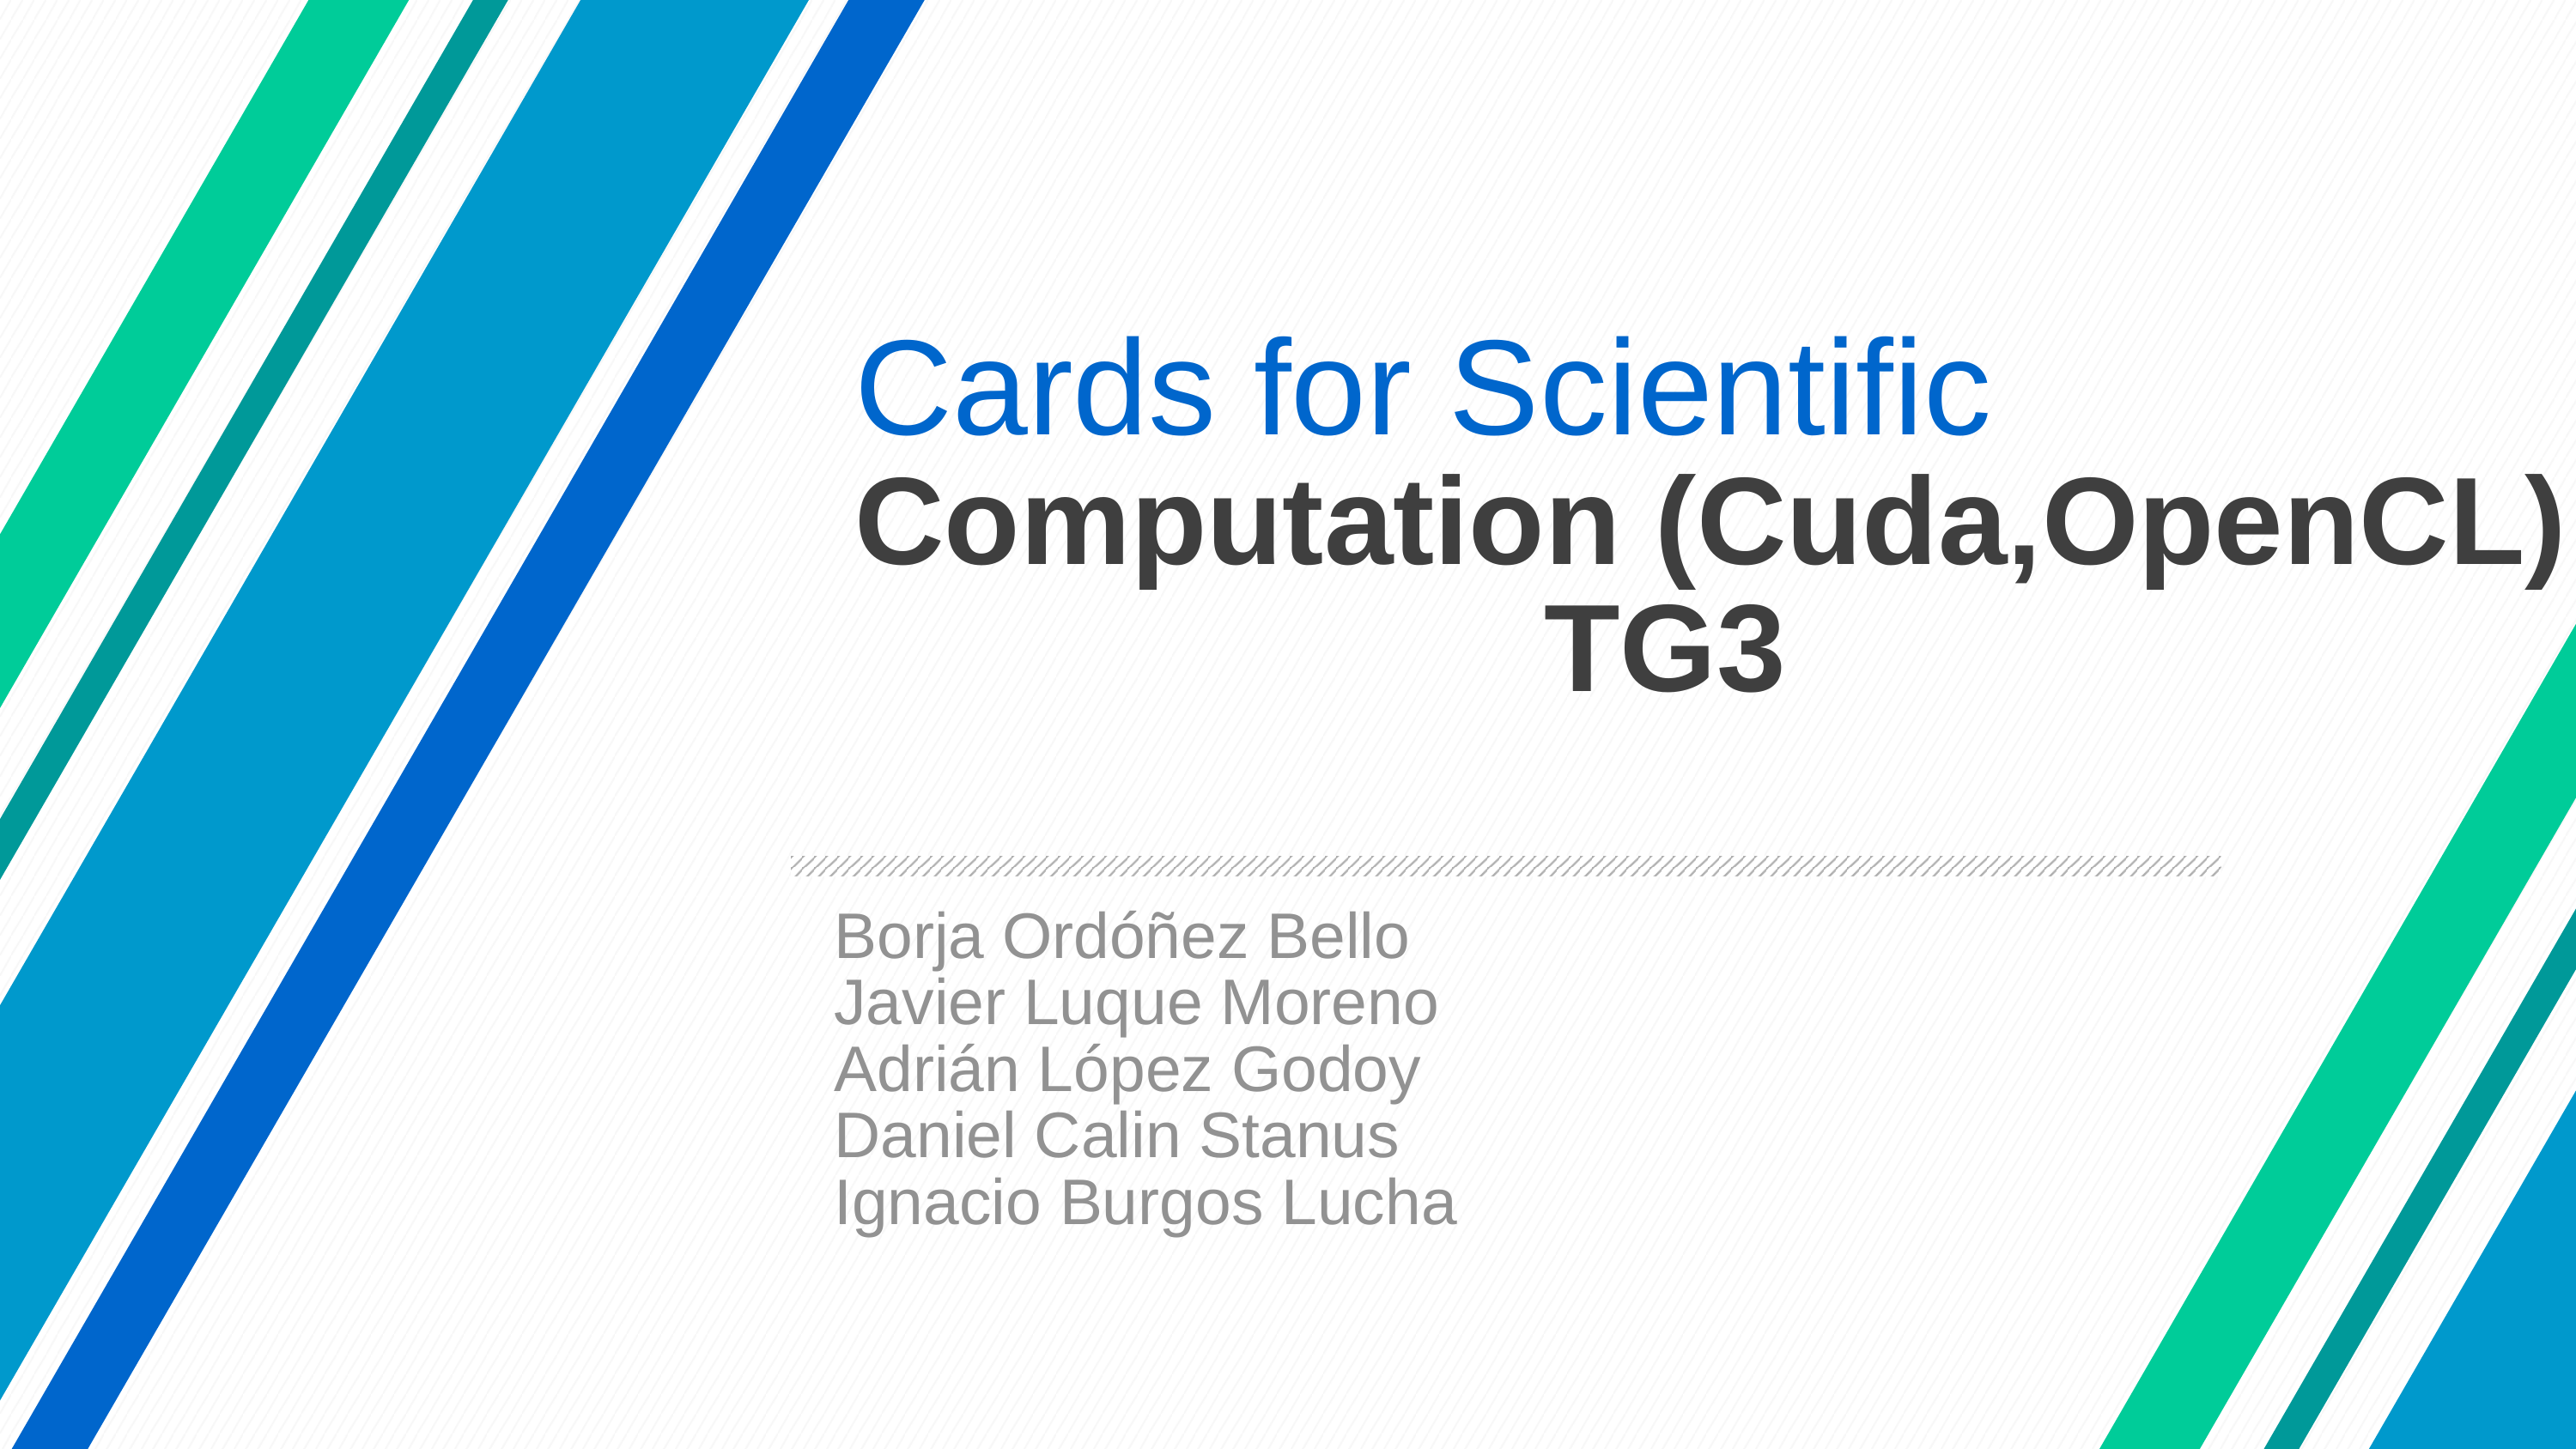

# Cards for Scientific Computation (Cuda,OpenCL)                     TG3
Borja Ordóñez Bello
Javier Luque Moreno
Adrián López Godoy
Daniel Calin Stanus
Ignacio Burgos Lucha